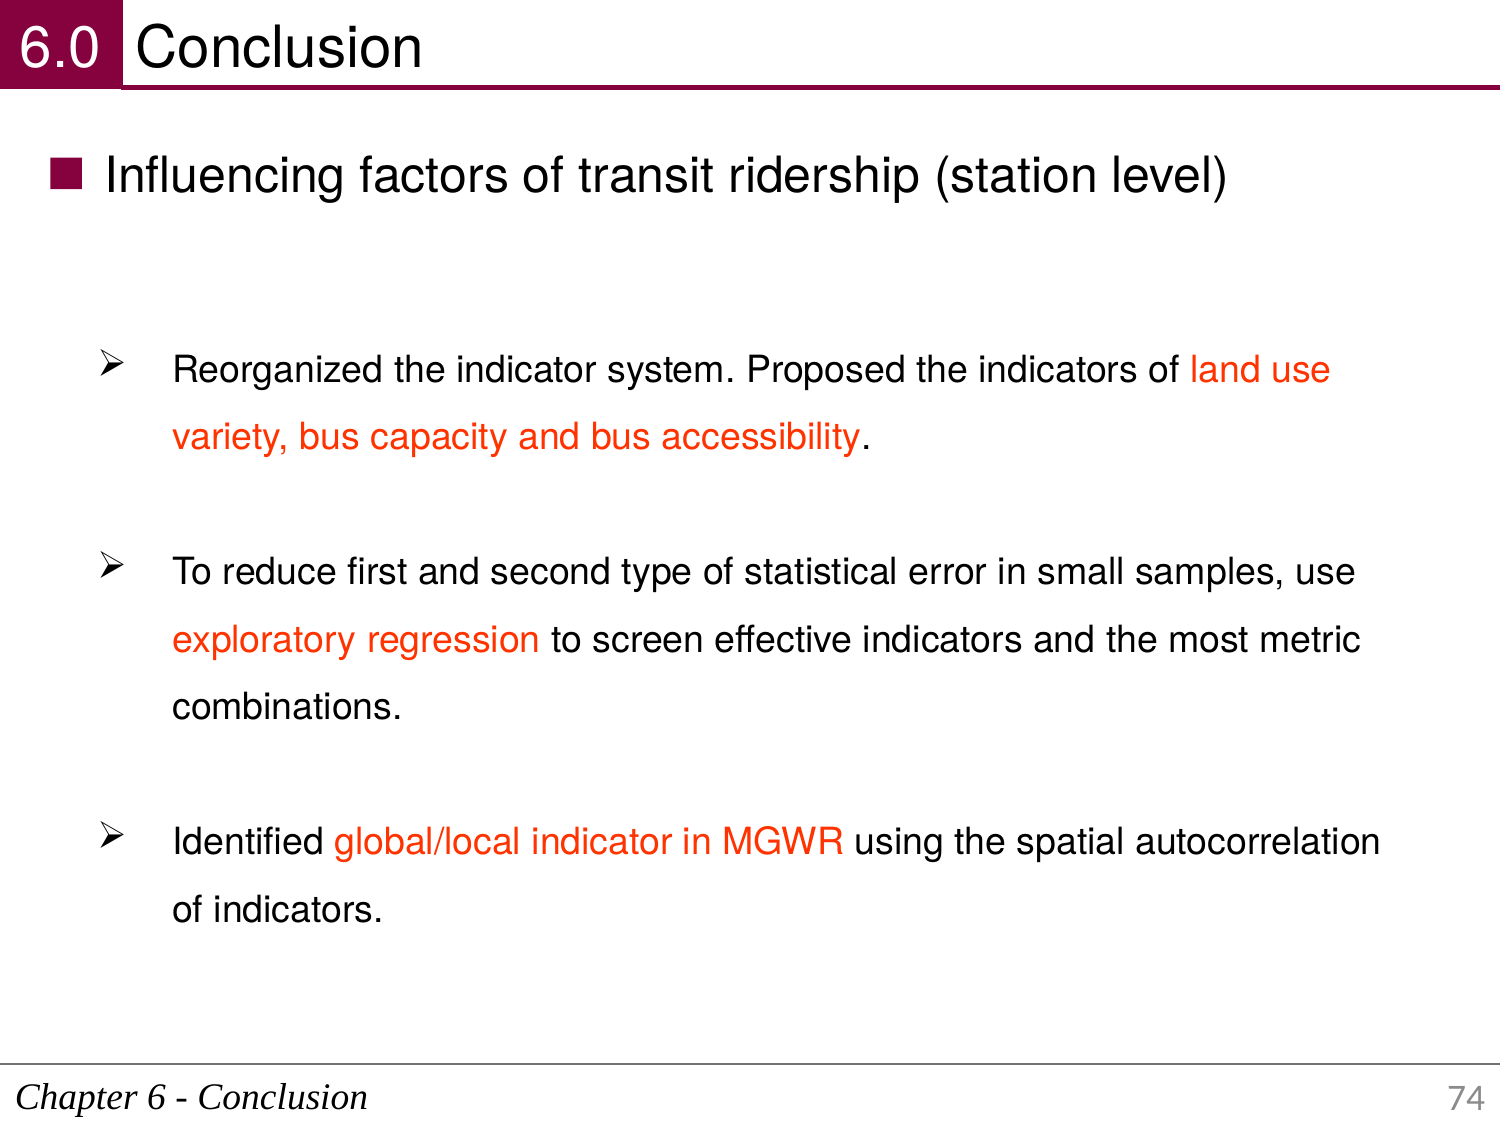

6.0
Conclusion
Influencing factors of transit ridership (station level)

Reorganized the indicator system. Proposed the indicators of land use variety, bus capacity and bus accessibility.

To reduce first and second type of statistical error in small samples, use exploratory regression to screen effective indicators and the most metric combinations.

Identified global/local indicator in MGWR using the spatial autocorrelation of indicators.
Chapter 6 - Conclusion
74